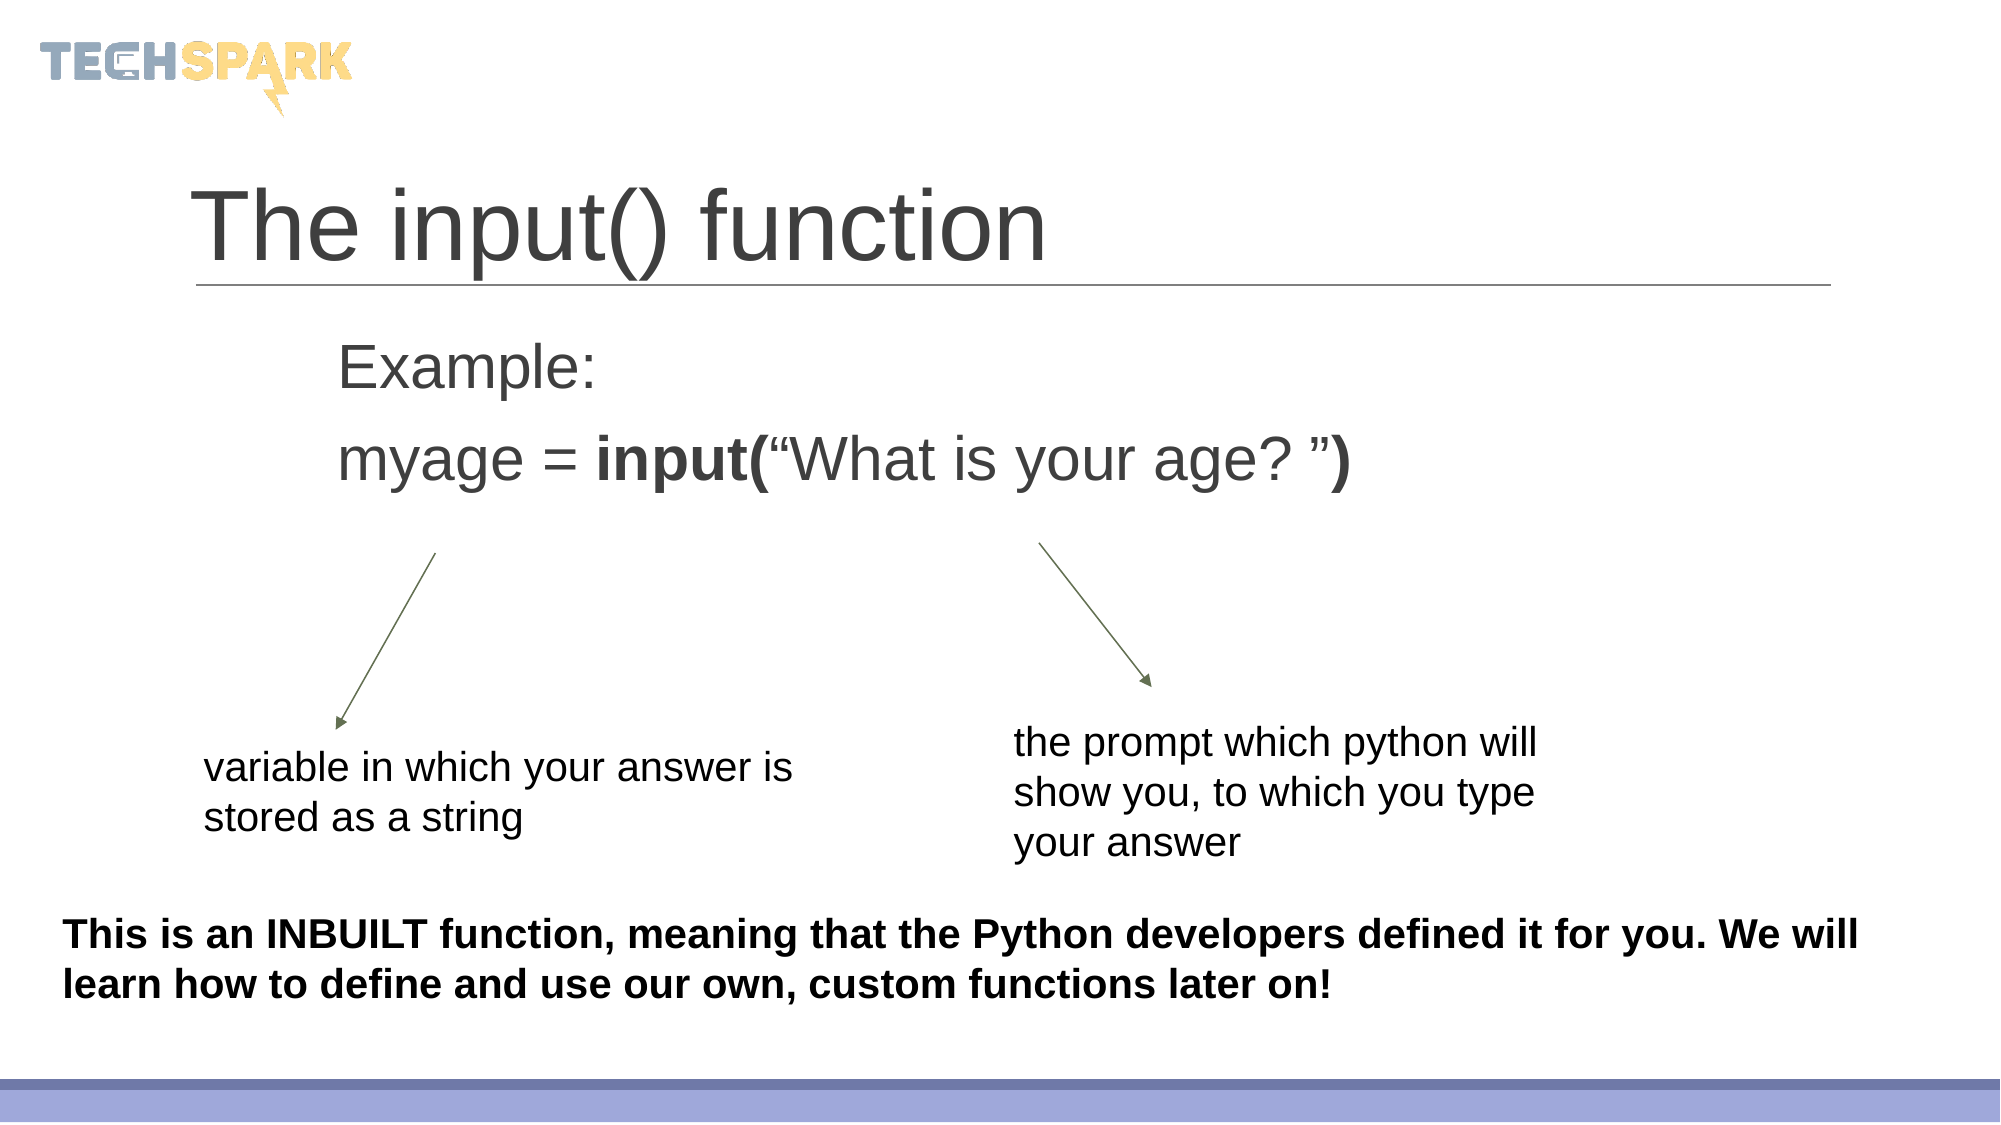

# The input() function
Example:
myage = input(“What is your age? ”)
the prompt which python will show you, to which you type your answer
variable in which your answer is stored as a string
This is an INBUILT function, meaning that the Python developers defined it for you. We will learn how to define and use our own, custom functions later on!